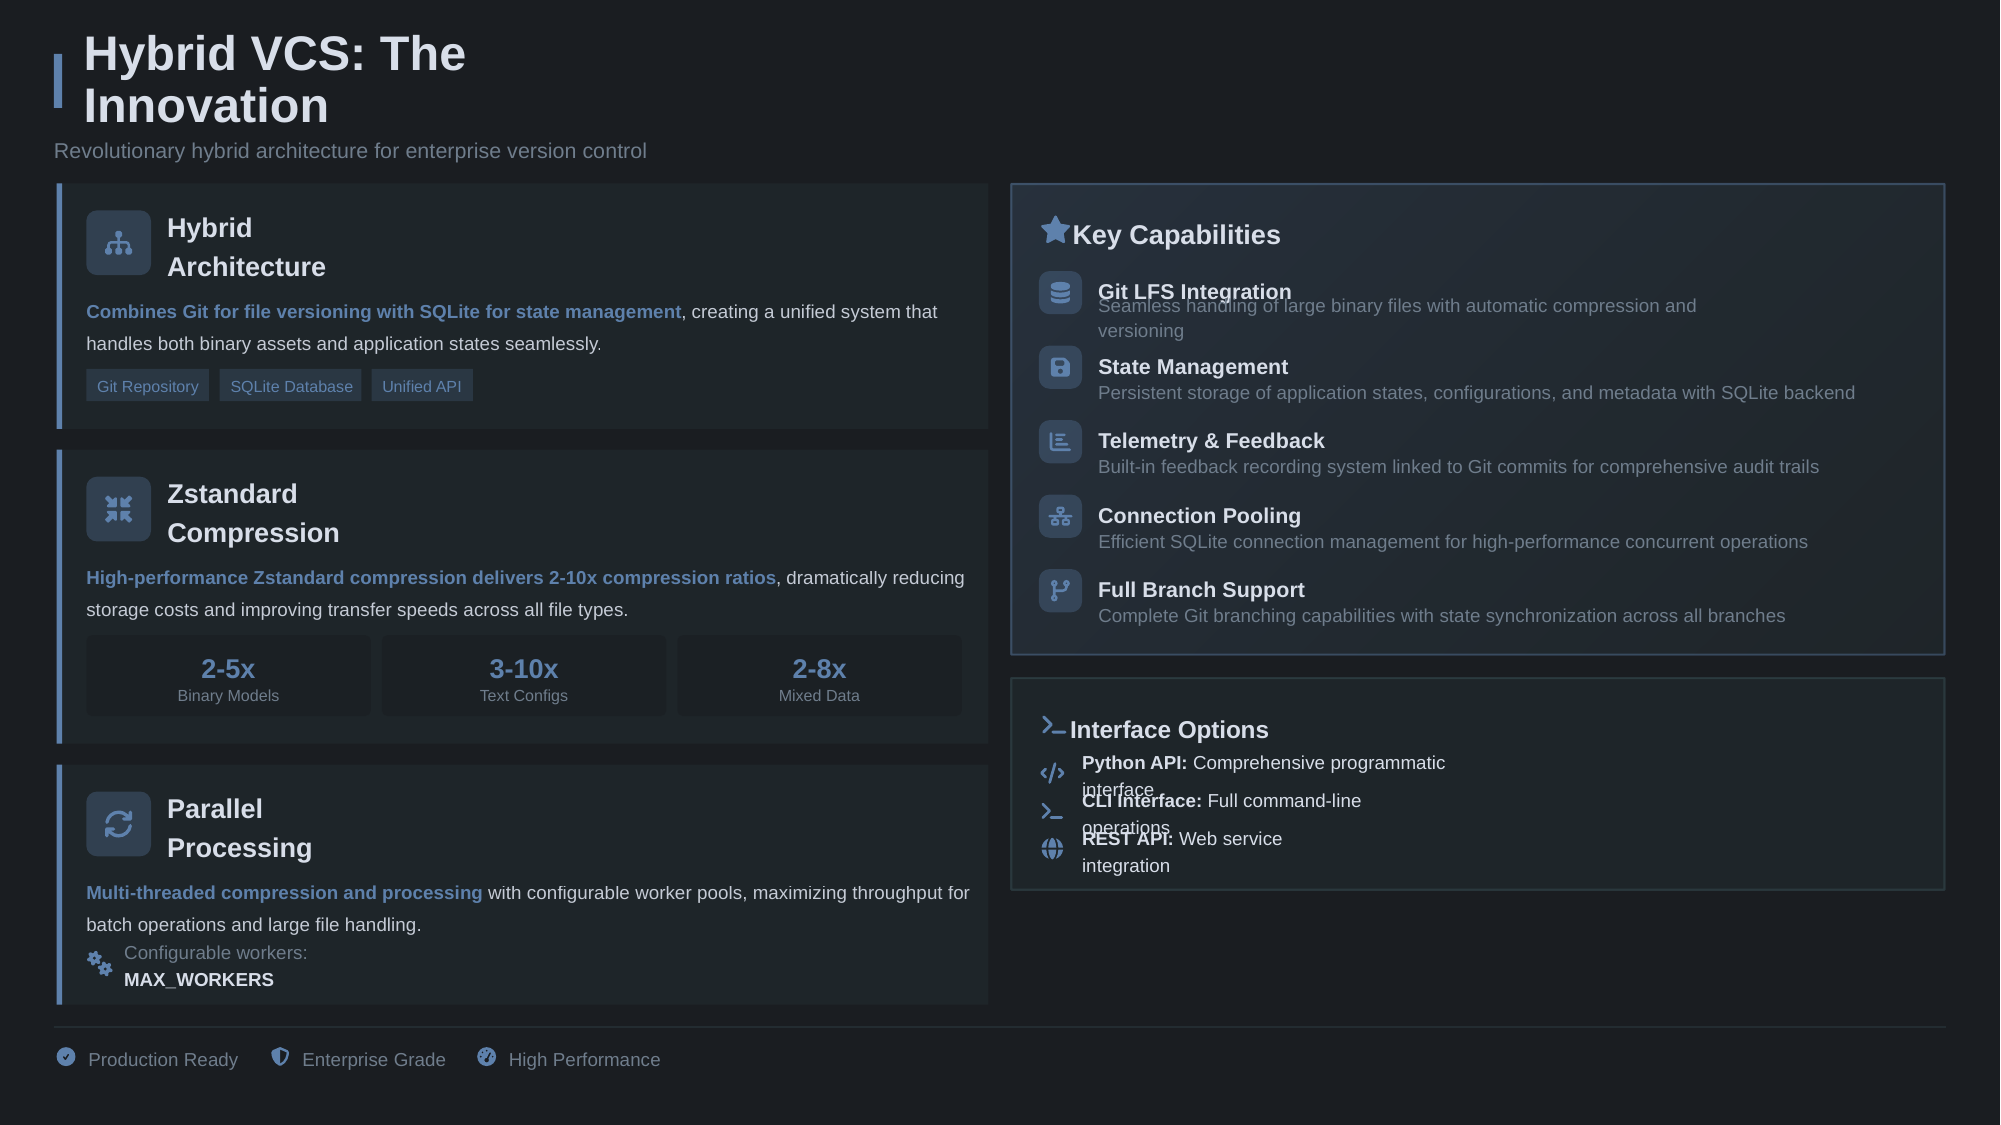

Hybrid VCS: The Innovation
Revolutionary hybrid architecture for enterprise version control

Key Capabilities

Hybrid Architecture

Git LFS Integration

Combines Git for file versioning with SQLite for state management, creating a unified system that handles both binary assets and application states seamlessly.
Seamless handling of large binary files with automatic compression and versioning

State Management

Git Repository

SQLite Database

Unified API
Persistent storage of application states, configurations, and metadata with SQLite backend

Telemetry & Feedback

Built-in feedback recording system linked to Git commits for comprehensive audit trails

Zstandard Compression

Connection Pooling

Efficient SQLite connection management for high-performance concurrent operations
High-performance Zstandard compression delivers 2-10x compression ratios, dramatically reducing storage costs and improving transfer speeds across all file types.

Full Branch Support

Complete Git branching capabilities with state synchronization across all branches

2-5x
3-10x
2-8x

Binary Models
Text Configs
Mixed Data
Interface Options

Python API: Comprehensive programmatic interface

CLI Interface: Full command-line operations

Parallel Processing

REST API: Web service integration

Multi-threaded compression and processing with configurable worker pools, maximizing throughput for batch operations and large file handling.
Configurable workers: MAX_WORKERS

Production Ready
Enterprise Grade
High Performance